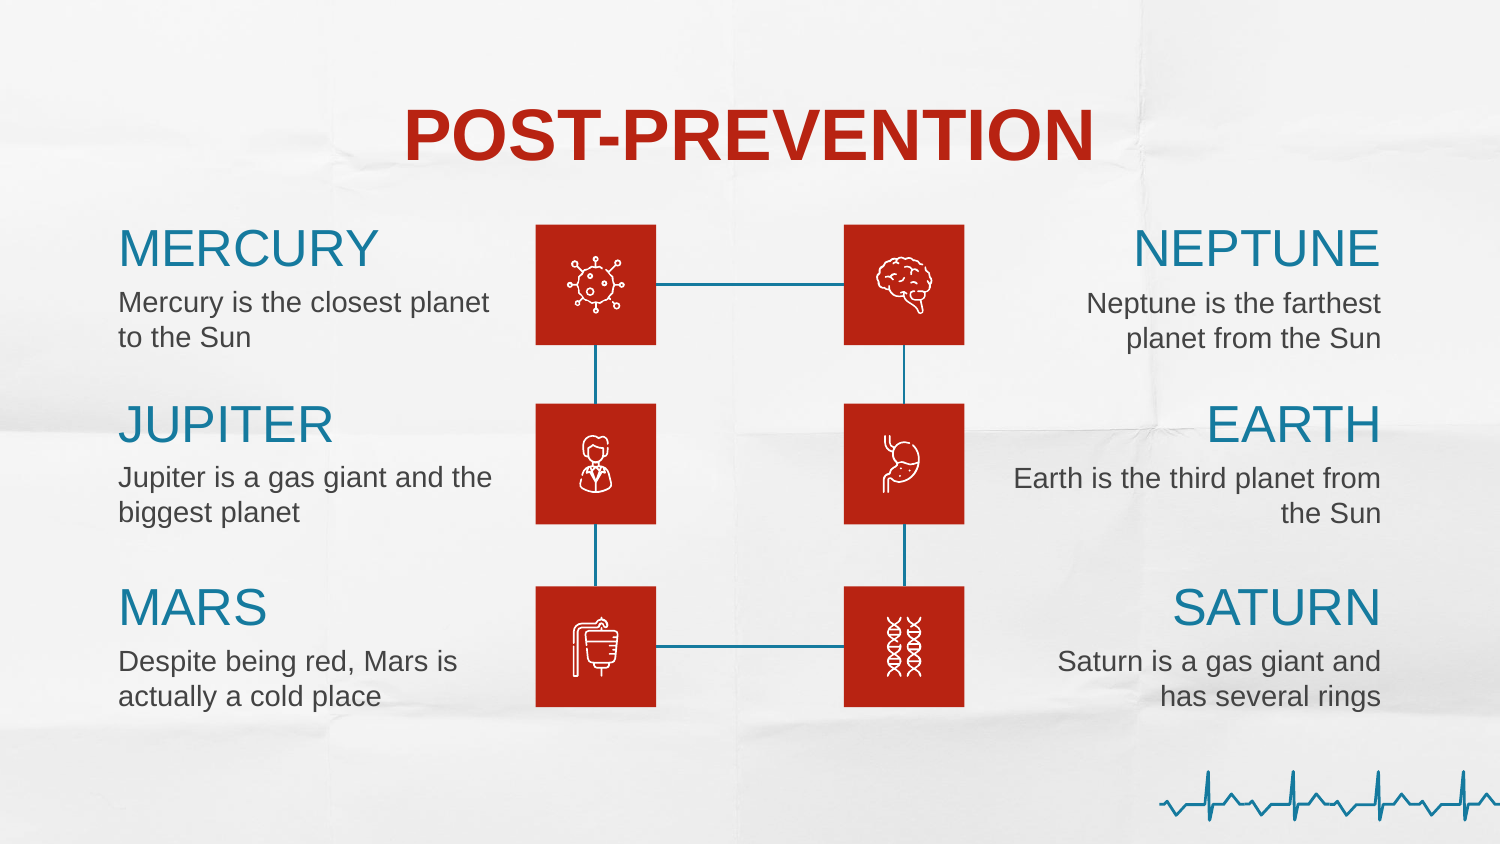

# POST-PREVENTION
MERCURY
NEPTUNE

Mercury is the closest planet to the Sun
Neptune is the farthest planet from the Sun
JUPITER
EARTH

Jupiter is a gas giant and the biggest planet
Earth is the third planet from the Sun
MARS
SATURN

Despite being red, Mars is actually a cold place
Saturn is a gas giant and has several rings